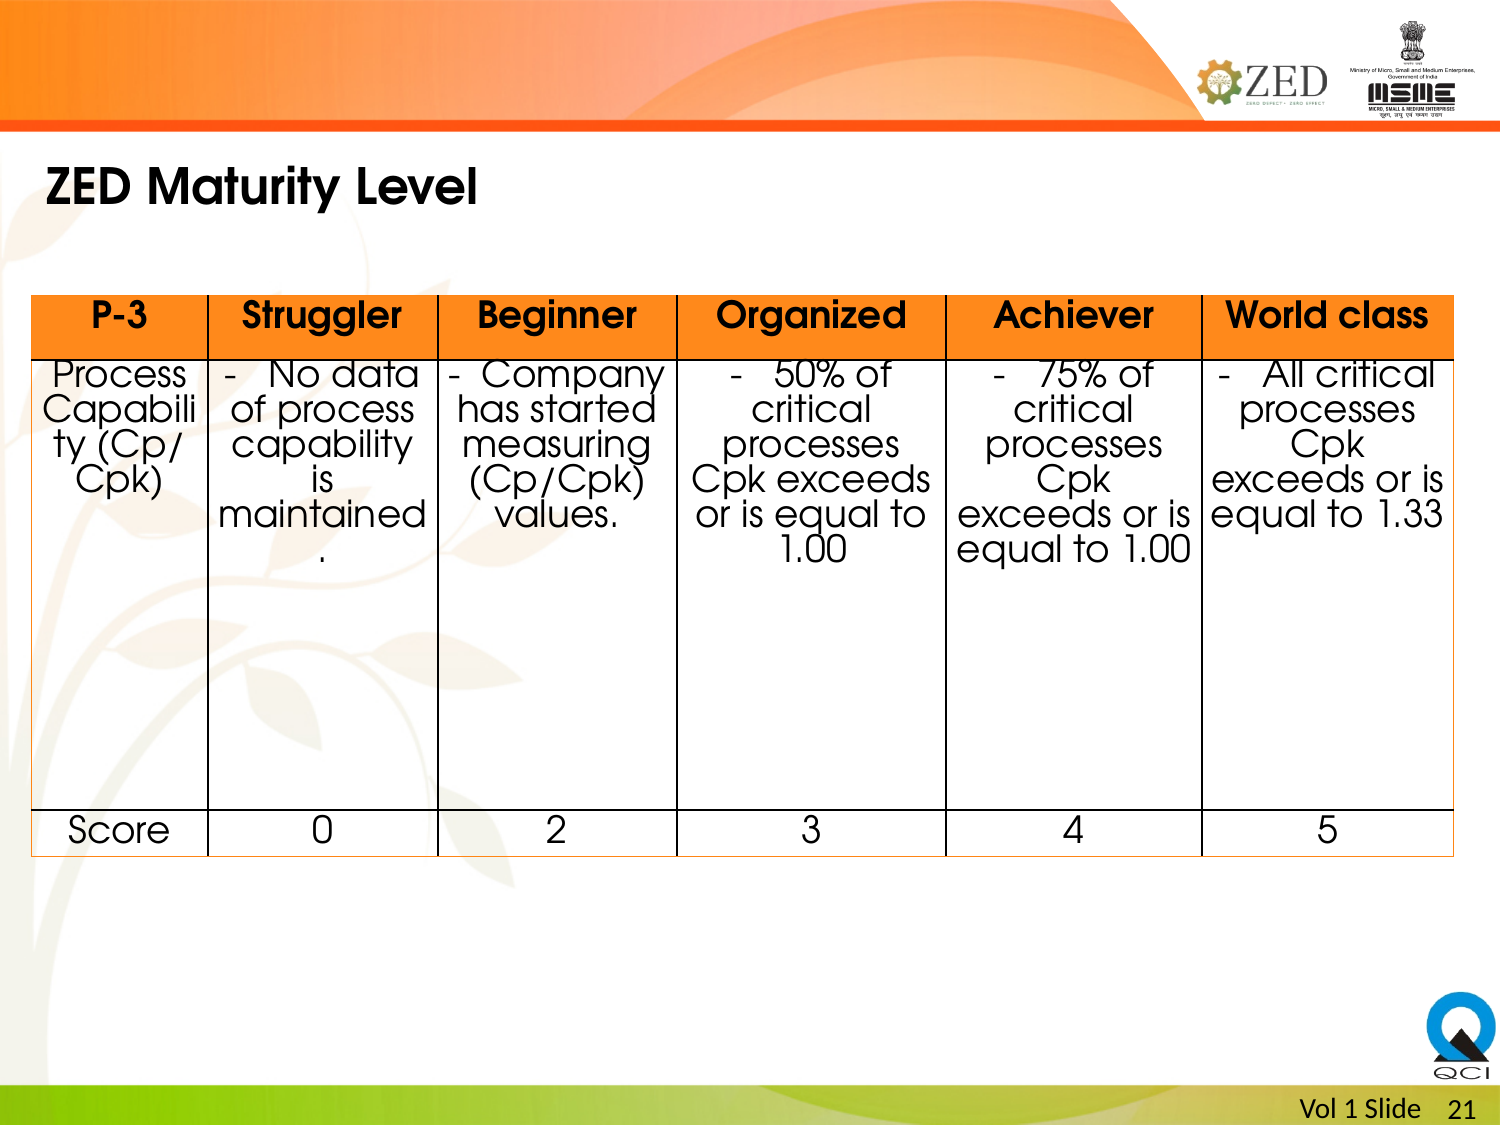

ZED Maturity Level
| P-3 | Struggler | Beginner | Organized | Achiever | World class |
| --- | --- | --- | --- | --- | --- |
| Process Capability (Cp/ Cpk) | -   No data of process capability is maintained. | -  Company has started measuring (Cp/Cpk) values. | -   50% of critical processes Cpk exceeds or is equal to 1.00 | -   75% of critical processes Cpk exceeds or is equal to 1.00 | -   All critical processes Cpk exceeds or is equal to 1.33 |
| Score | 0 | 2 | 3 | 4 | 5 |